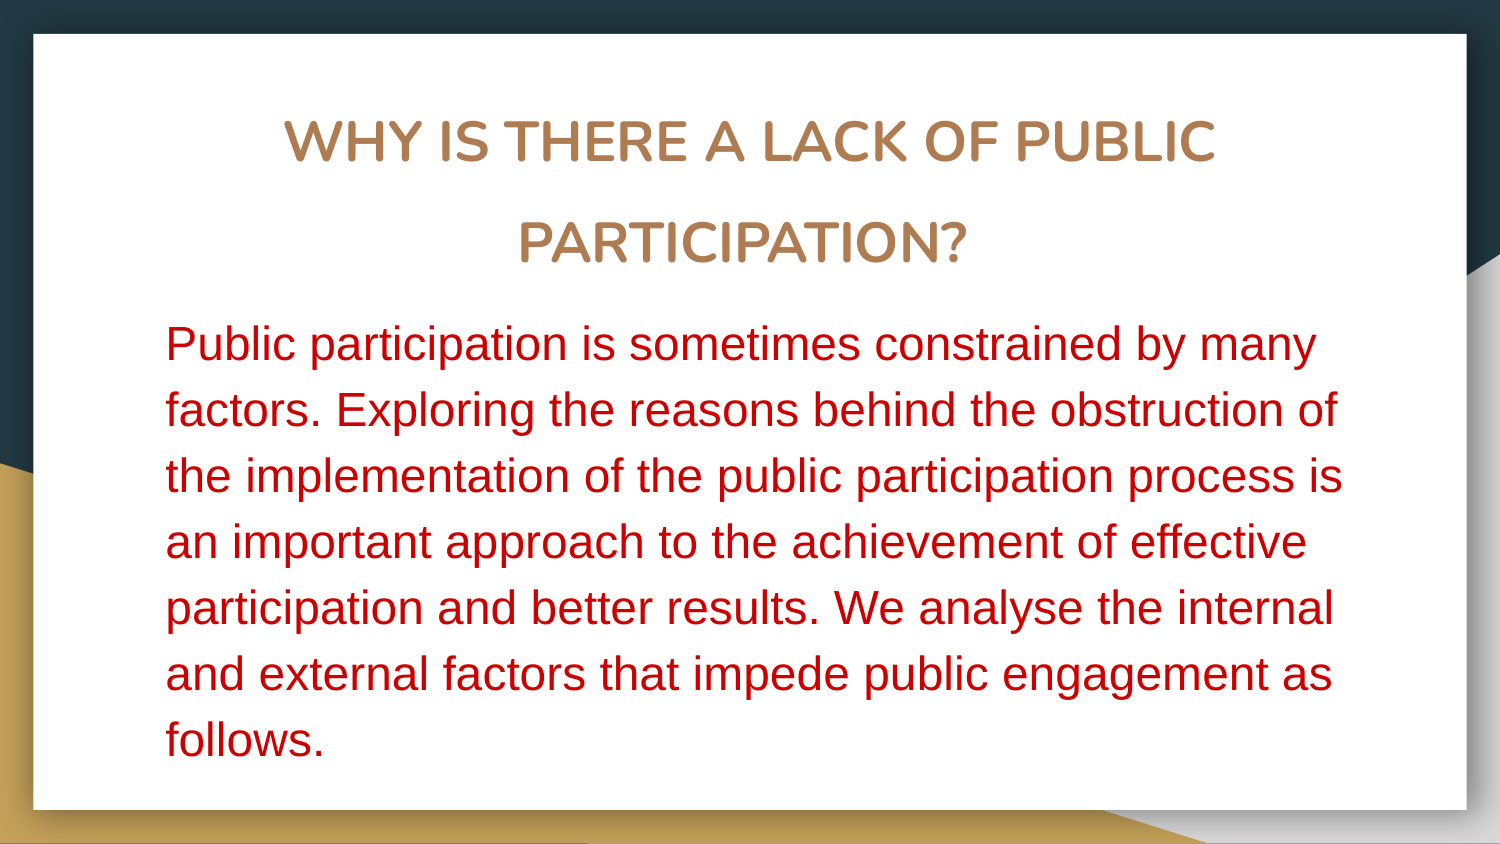

# WHY IS THERE A LACK OF PUBLIC PARTICIPATION?
Public participation is sometimes constrained by many factors. Exploring the reasons behind the obstruction of the implementation of the public participation process is an important approach to the achievement of effective participation and better results. We analyse the internal and external factors that impede public engagement as follows.